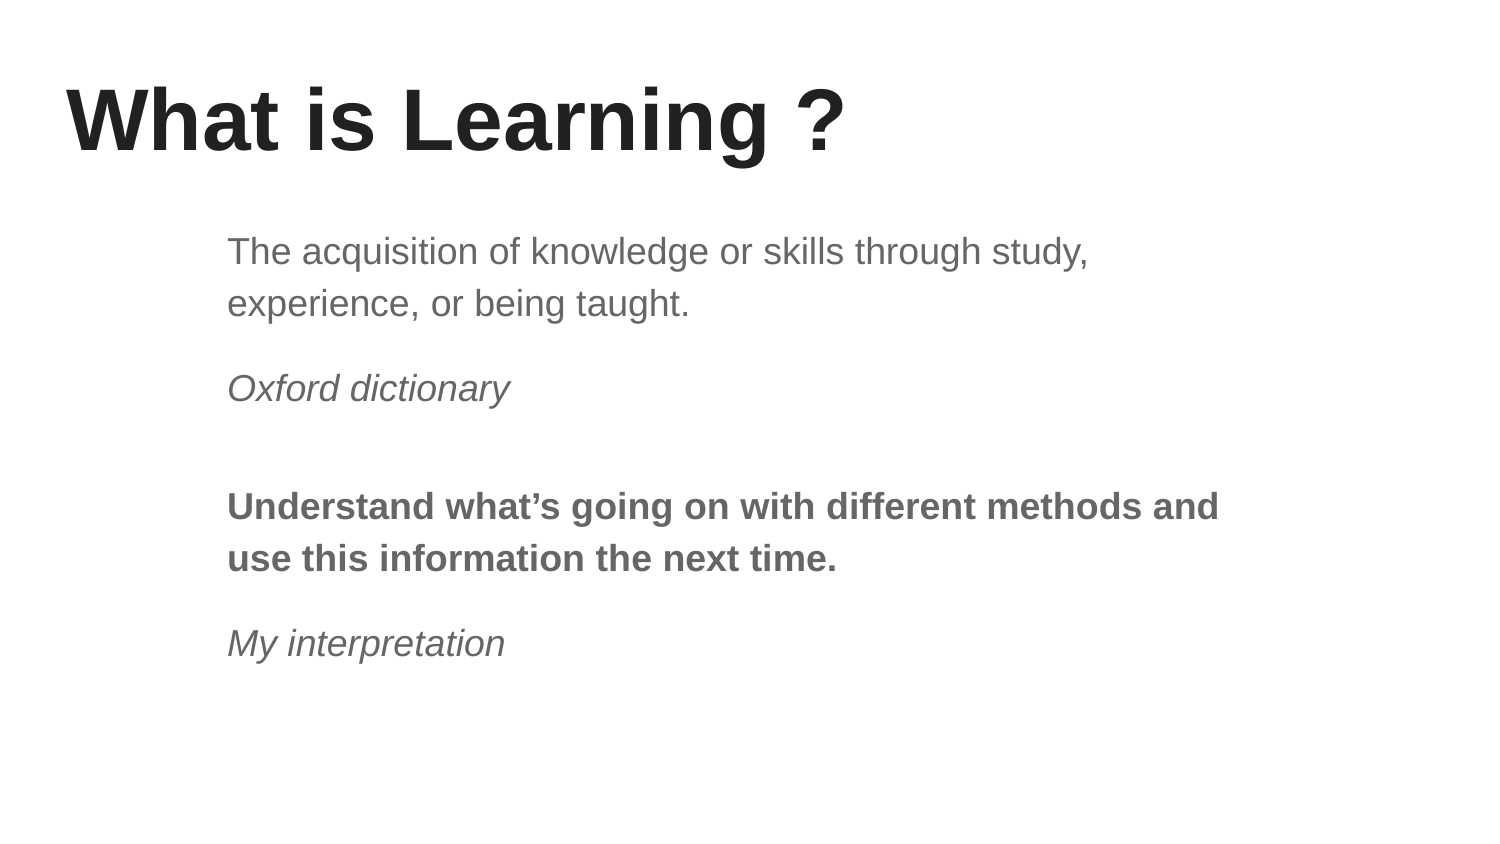

# What is Learning ?
The acquisition of knowledge or skills through study, experience, or being taught.
Oxford dictionary
Understand what’s going on with different methods and use this information the next time.
My interpretation